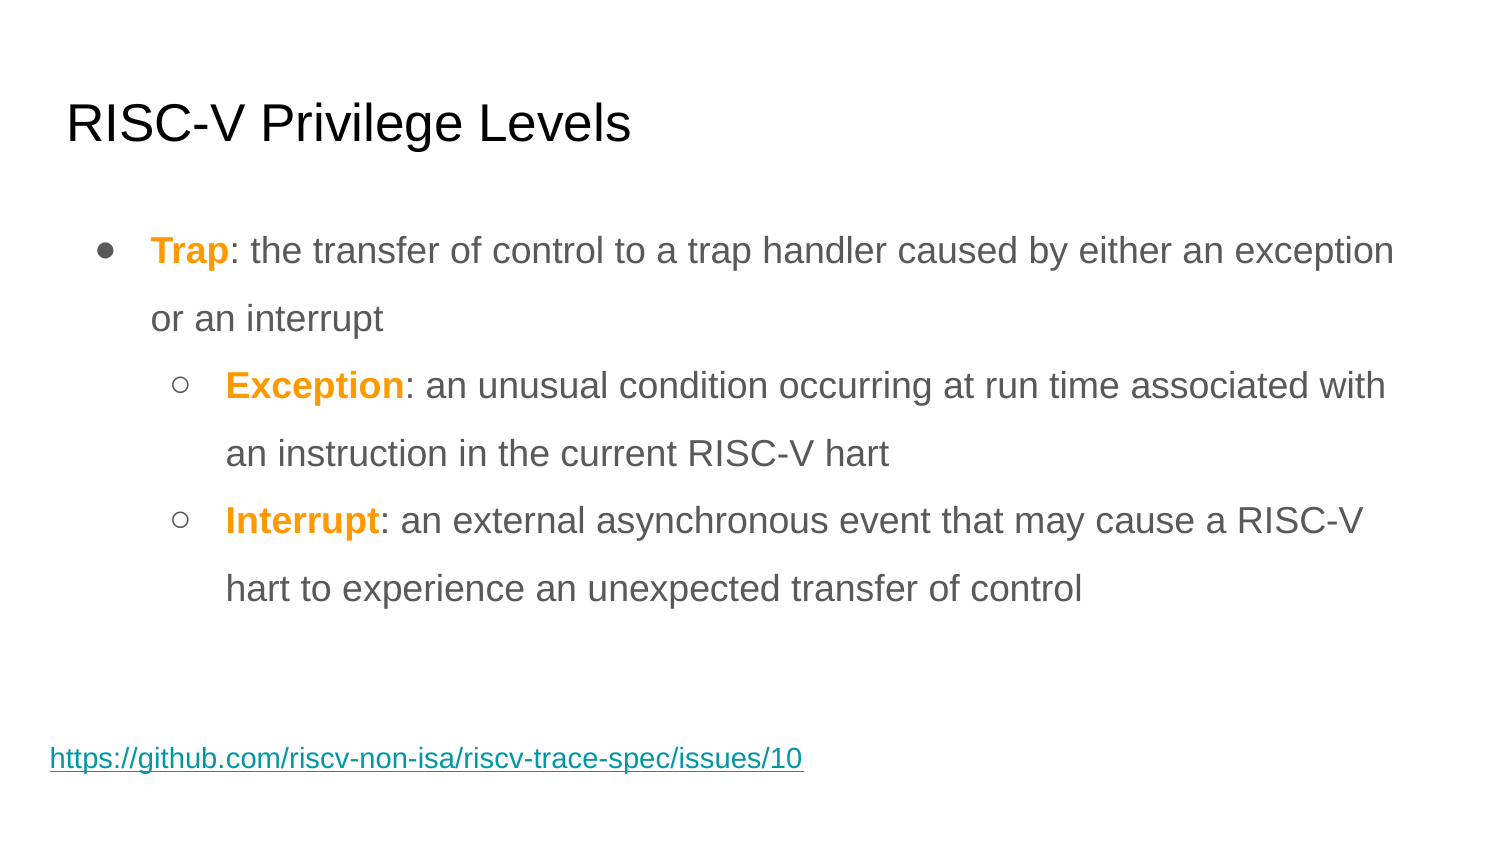

RISC-V Privilege Levels
Trap: the transfer of control to a trap handler caused by either an exception or an interrupt
Exception: an unusual condition occurring at run time associated with an instruction in the current RISC-V hart
Interrupt: an external asynchronous event that may cause a RISC-V hart to experience an unexpected transfer of control
https://github.com/riscv-non-isa/riscv-trace-spec/issues/10